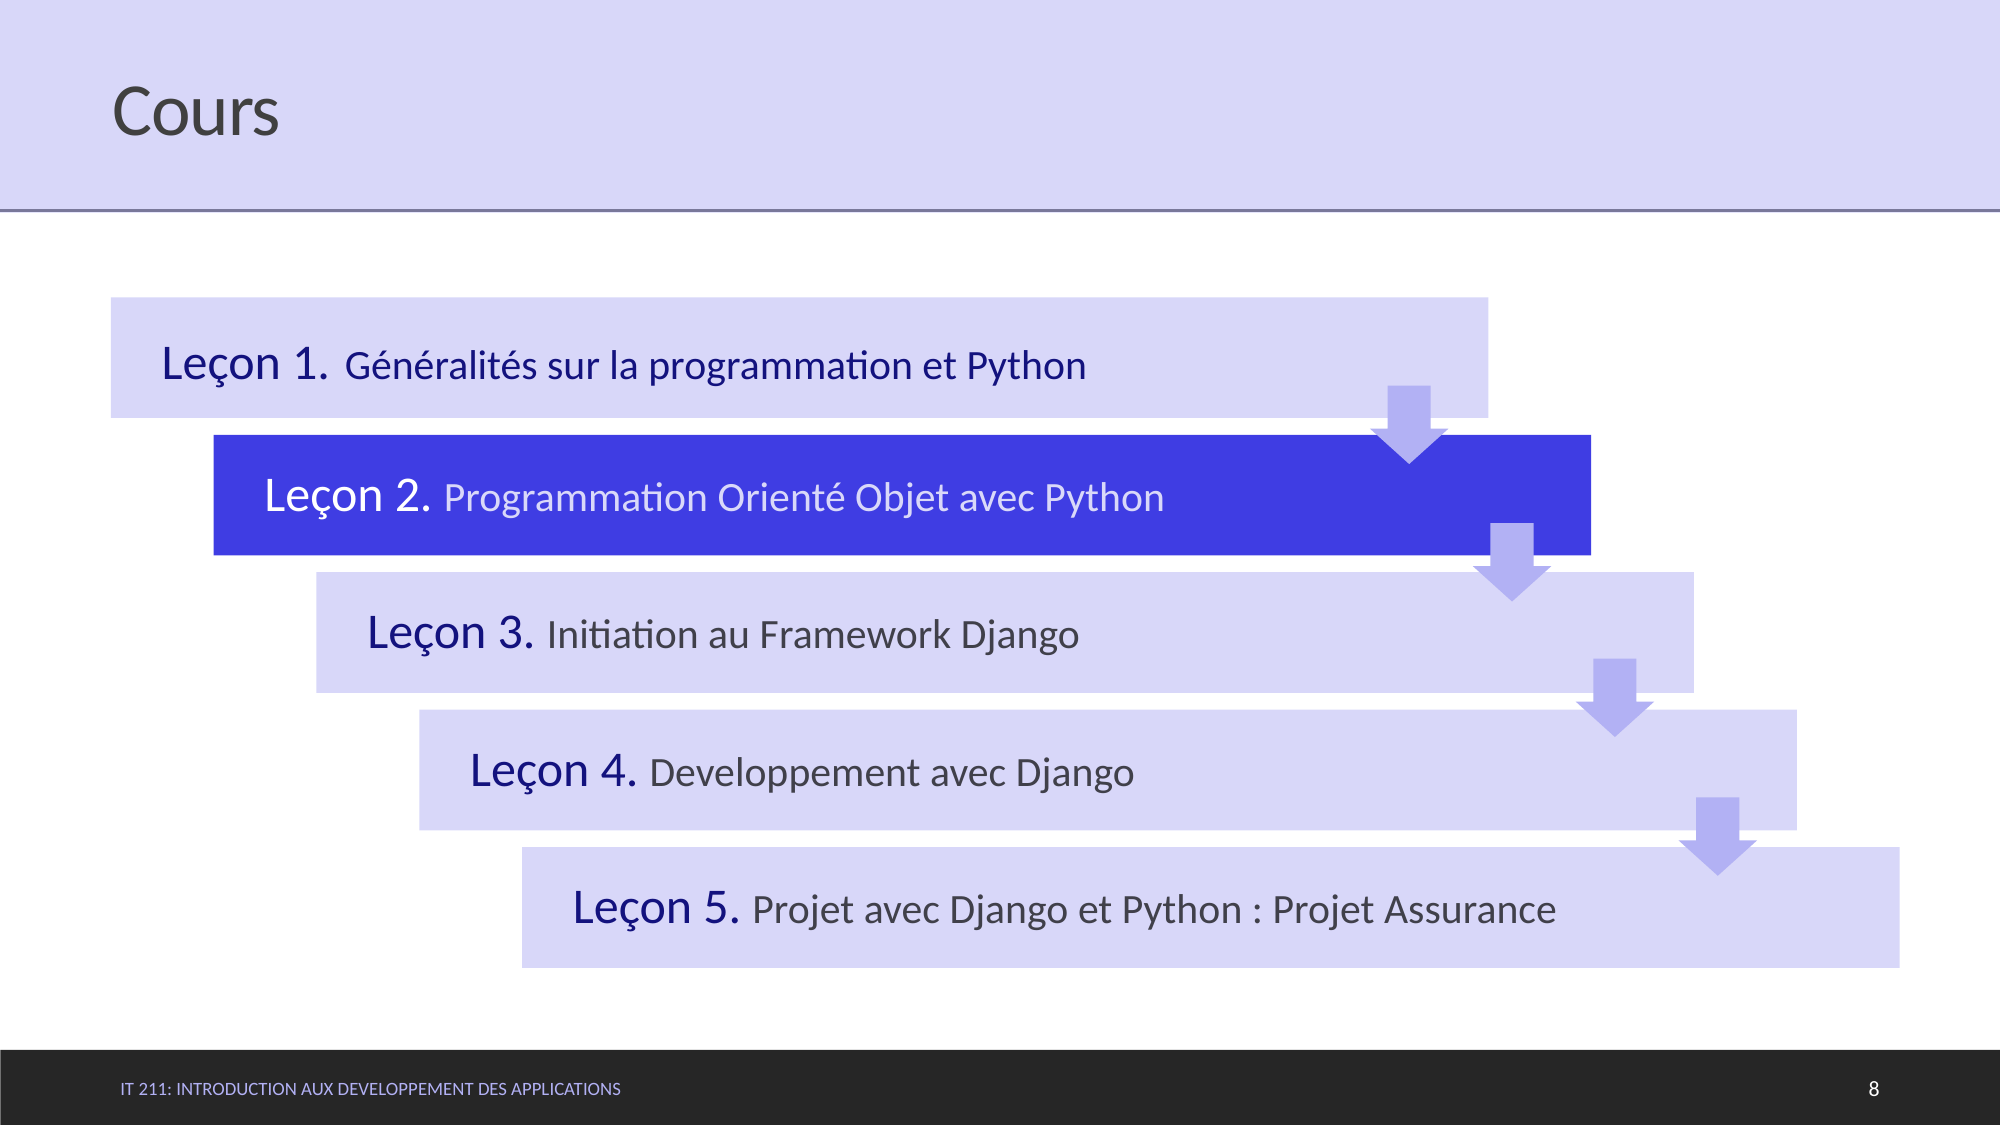

# Cours
Leçon 1. Généralités sur la programmation et Python
Leçon 2. Programmation Orienté Objet avec Python
Leçon 3. Initiation au Framework Django
Leçon 4. Developpement avec Django
Leçon 5. Projet avec Django et Python : Projet Assurance

IT 211: Introduction aux developpement des applications
8